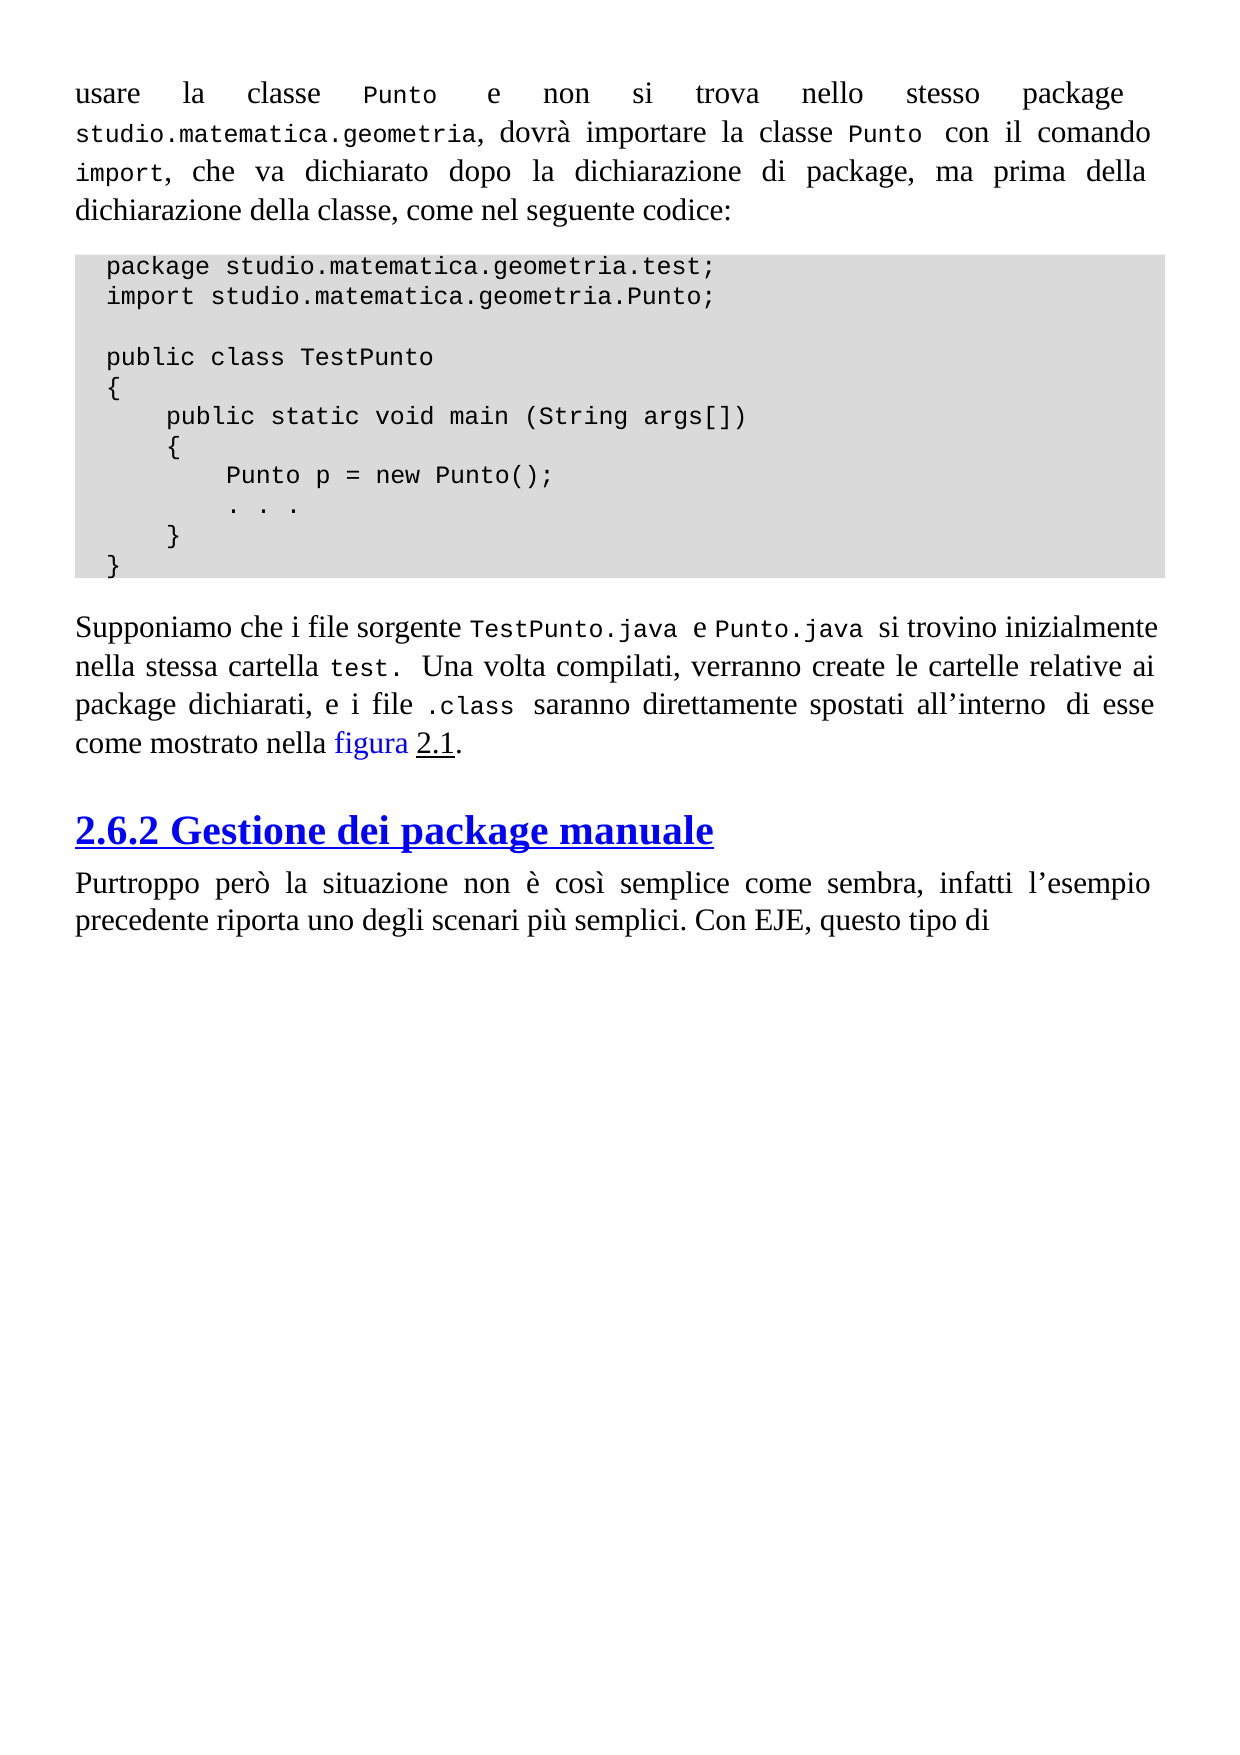

usare la classe Punto e non si trova nello stesso package  studio.matematica.geometria, dovrà importare la classe Punto con il comando  import, che va dichiarato dopo la dichiarazione di package, ma prima della  dichiarazione della classe, come nel seguente codice:
package studio.matematica.geometria.test;
import studio.matematica.geometria.Punto;

public class TestPunto
{
public static void main (String args[])
{
Punto p = new Punto();
. . .
}
}
Supponiamo che i file sorgente TestPunto.java e Punto.java si trovino inizialmente  nella stessa cartella test. Una volta compilati, verranno create le cartelle relative ai  package dichiarati, e i file .class saranno direttamente spostati all’interno di esse  come mostrato nella figura 2.1.

2.6.2 Gestione dei package manuale
Purtroppo però la situazione non è così semplice come sembra, infatti l’esempio  precedente riporta uno degli scenari più semplici. Con EJE, questo tipo di